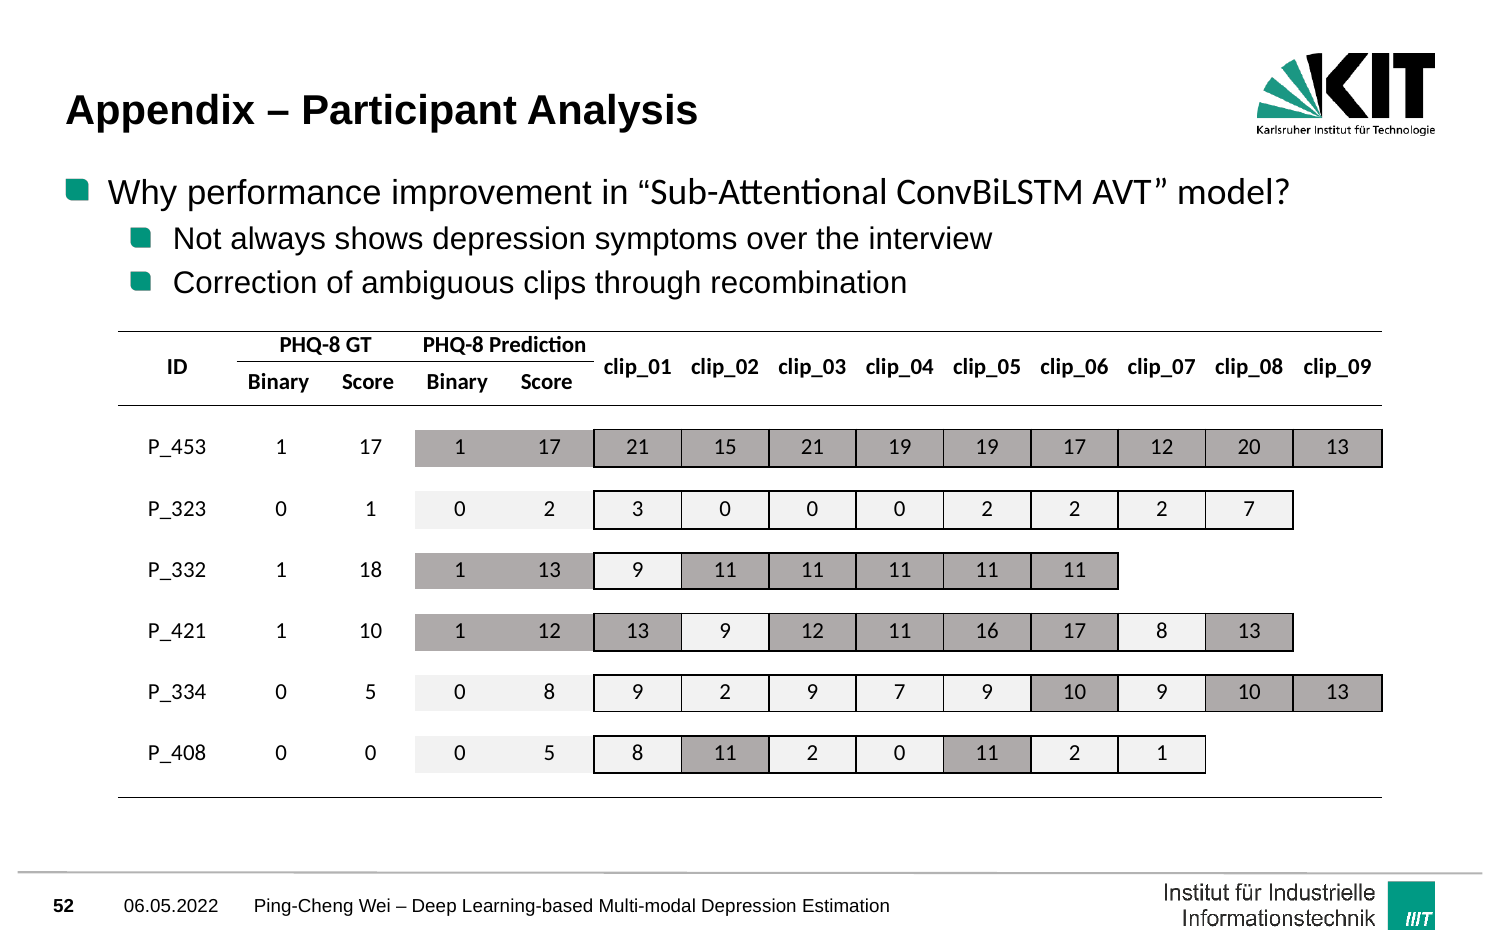

# Appendix – Participant Analysis
Why performance improvement in “Sub-Attentional ConvBiLSTM AVT” model?
Not always shows depression symptoms over the interview
Correction of ambiguous clips through recombination
| ID | PHQ-8 GT |  | PHQ-8 Prediction |  | clip\_01 | clip\_02 | clip\_03 | clip\_04 | clip\_05 | clip\_06 | clip\_07 | clip\_08 | clip\_09 |
| --- | --- | --- | --- | --- | --- | --- | --- | --- | --- | --- | --- | --- | --- |
|  | Binary | Score | Binary | Score |  |  |  |  |  |  |  |  |  |
|  |  |  |  |  |  |  |  |  |  |  |  |  |  |
| P\_453 | 1 | 17 | 1 | 17 | 21 | 15 | 21 | 19 | 19 | 17 | 12 | 20 | 13 |
|  |  |  |  |  |  |  |  |  |  |  |  |  |  |
| P\_323 | 0 | 1 | 0 | 2 | 3 | 0 | 0 | 0 | 2 | 2 | 2 | 7 |  |
|  |  |  |  |  |  |  |  |  |  |  |  |  |  |
| P\_332 | 1 | 18 | 1 | 13 | 9 | 11 | 11 | 11 | 11 | 11 |  |  |  |
|  |  |  |  |  |  |  |  |  |  |  |  |  |  |
| P\_421 | 1 | 10 | 1 | 12 | 13 | 9 | 12 | 11 | 16 | 17 | 8 | 13 |  |
|  |  |  |  |  |  |  |  |  |  |  |  |  |  |
| P\_334 | 0 | 5 | 0 | 8 | 9 | 2 | 9 | 7 | 9 | 10 | 9 | 10 | 13 |
|  |  |  |  |  |  |  |  |  |  |  |  |  |  |
| P\_408 | 0 | 0 | 0 | 5 | 8 | 11 | 2 | 0 | 11 | 2 | 1 |  |  |
|  |  |  |  |  |  |  |  |  |  |  |  |  |  |